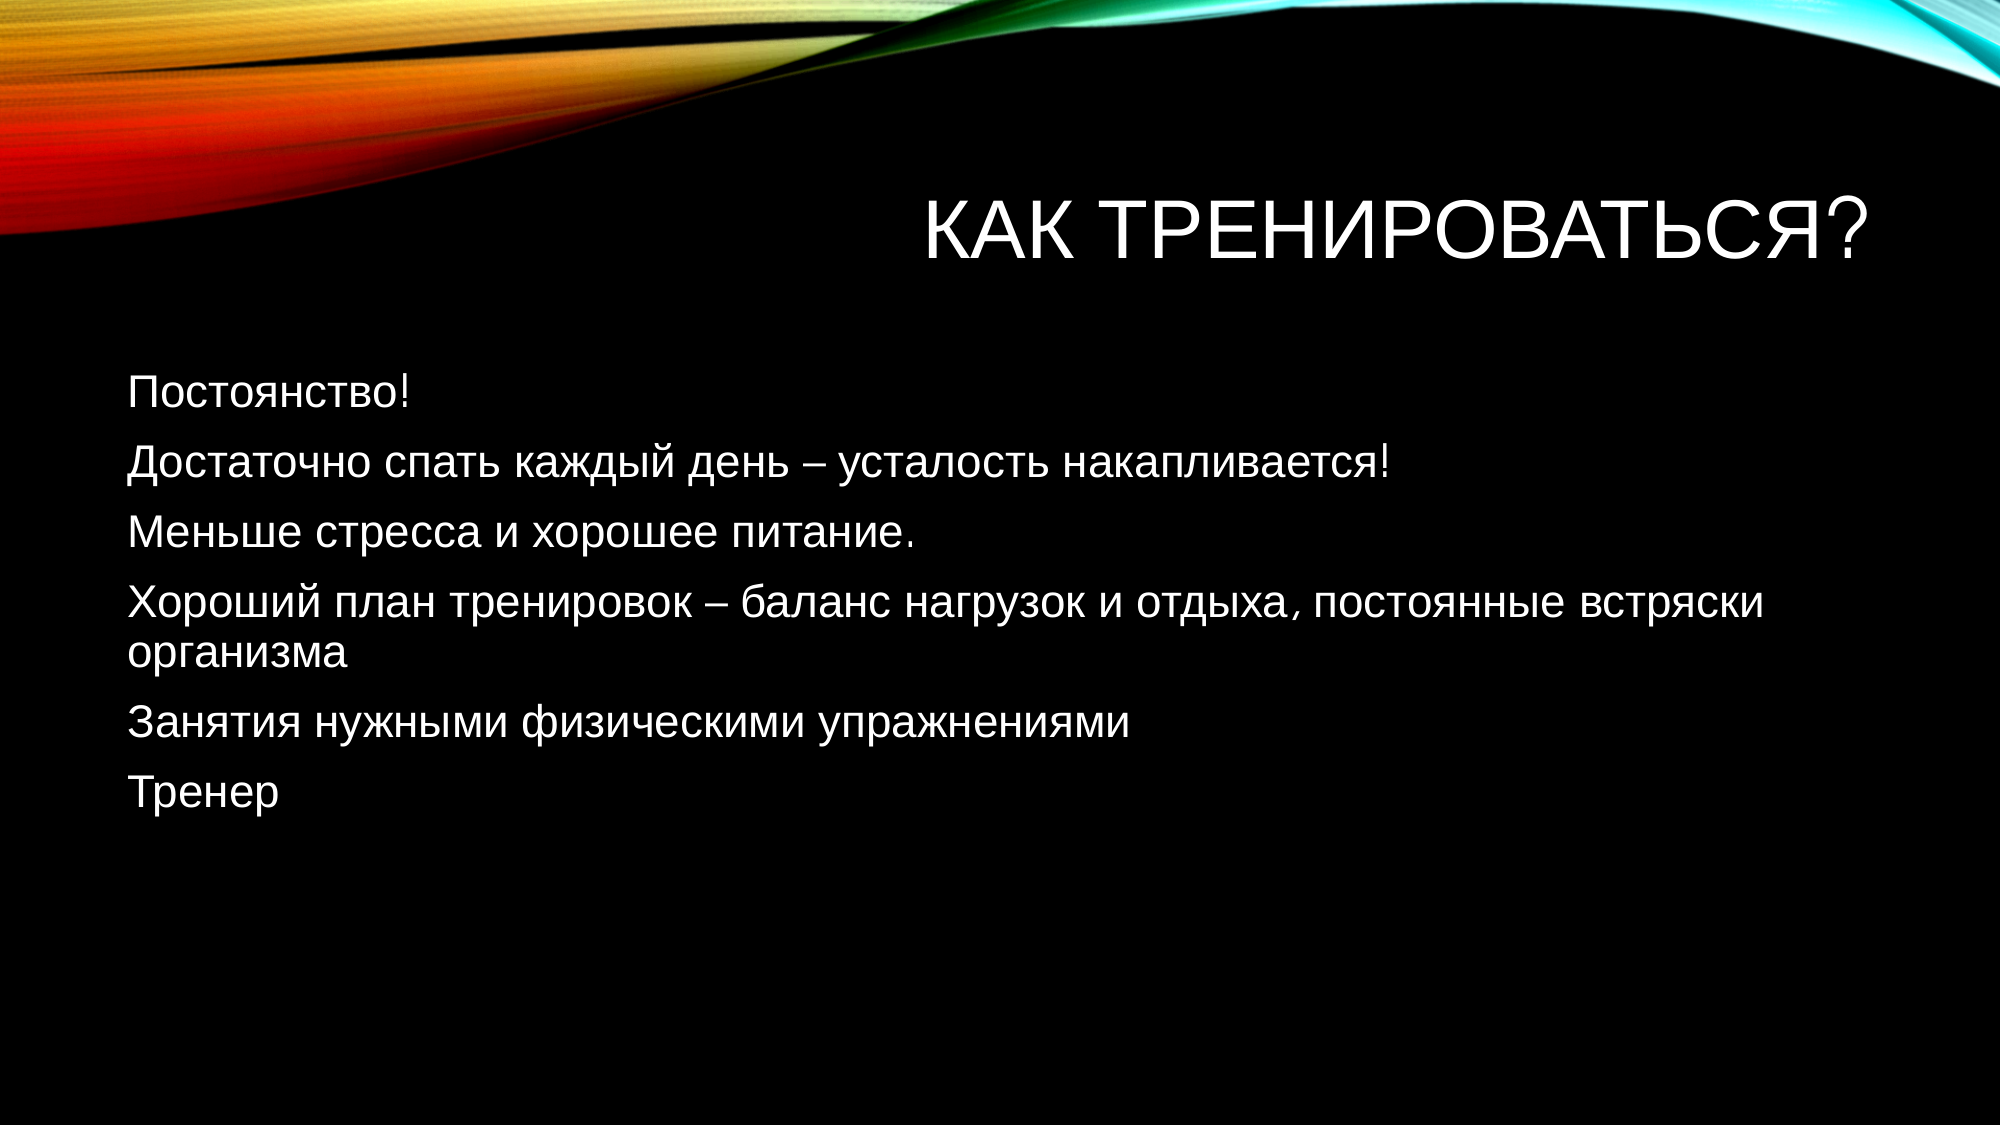

# Как тренироваться?
Постоянство!
Достаточно спать каждый день – усталость накапливается!
Меньше стресса и хорошее питание.
Хороший план тренировок – баланс нагрузок и отдыха, постоянные встряски организма
Занятия нужными физическими упражнениями
Тренер